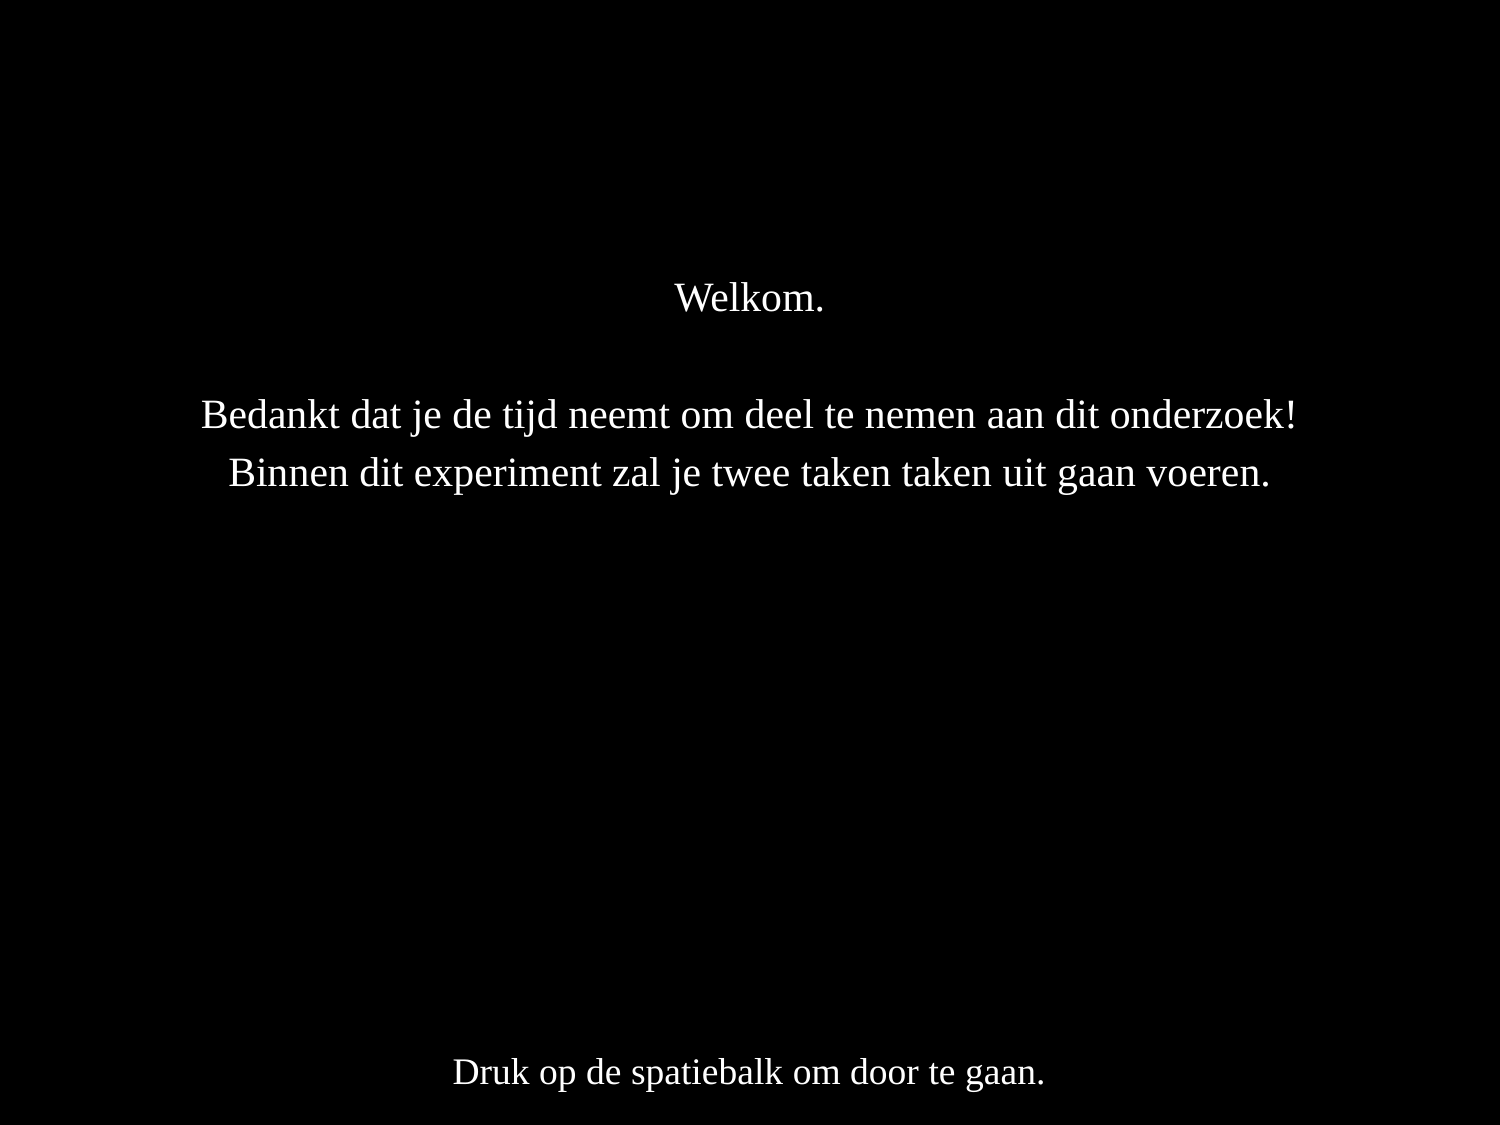

Welkom.

Bedankt dat je de tijd neemt om deel te nemen aan dit onderzoek!
Binnen dit experiment zal je twee taken taken uit gaan voeren.

Druk op de spatiebalk om door te gaan.